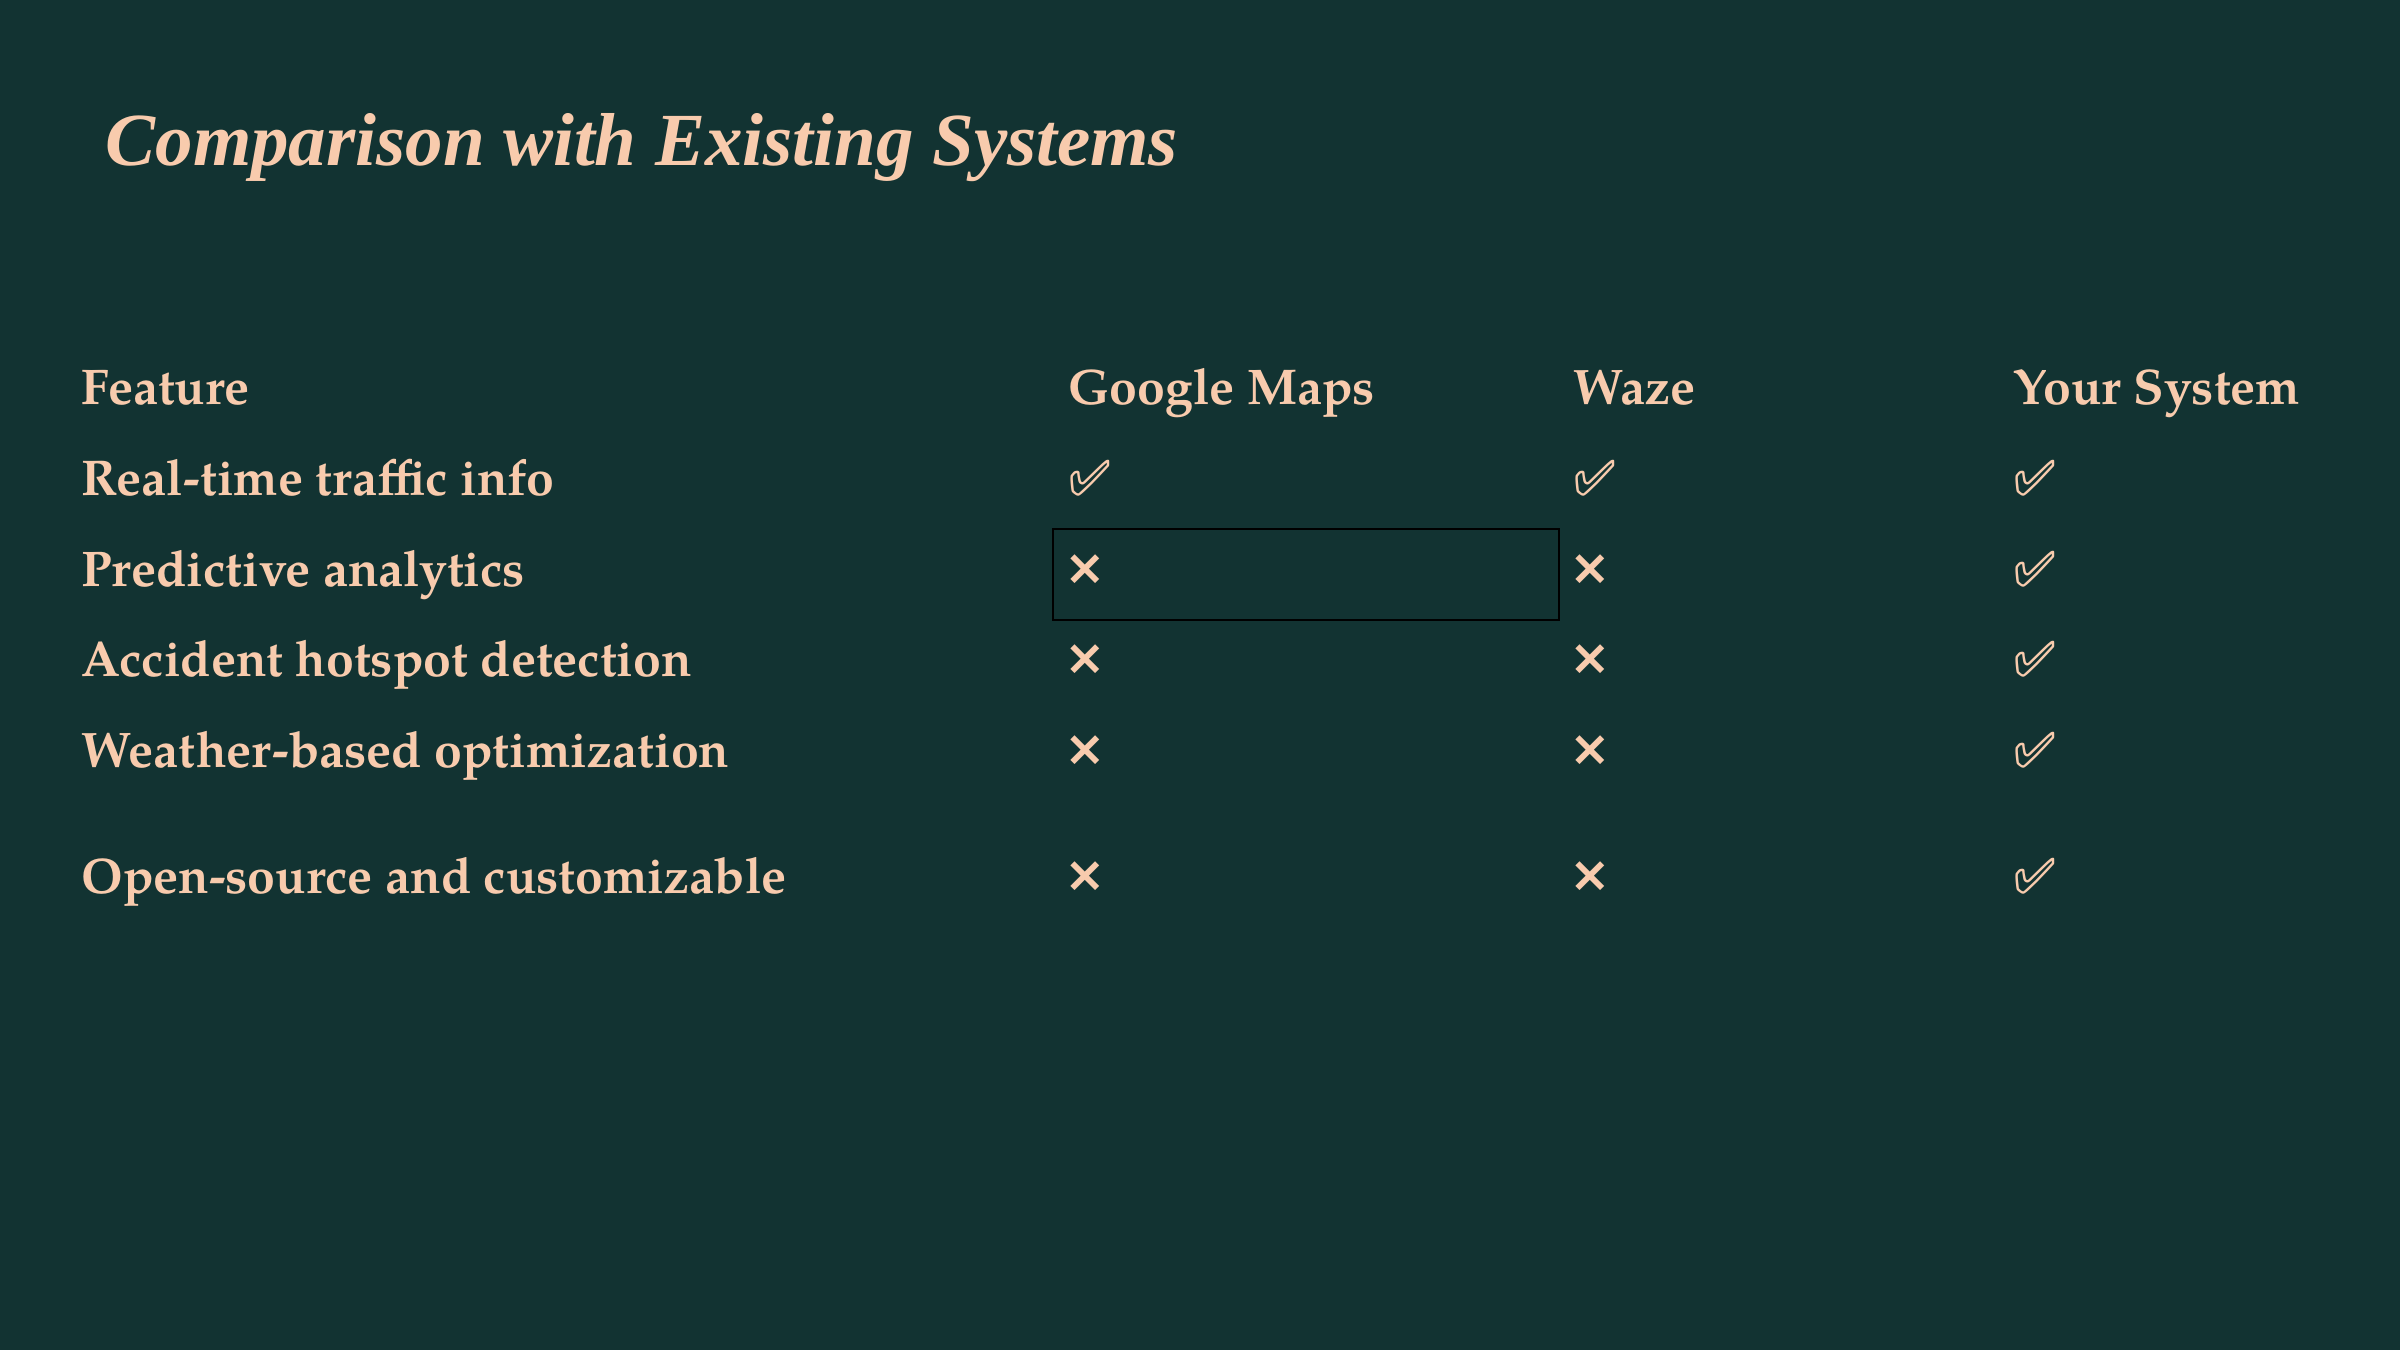

Comparison with Existing Systems
| Feature | Google Maps | Waze | Your System |
| --- | --- | --- | --- |
| Real-time traffic info | ✅ | ✅ | ✅ |
| Predictive analytics | ❌ | ❌ | ✅ |
| Accident hotspot detection | ❌ | ❌ | ✅ |
| Weather-based optimization | ❌ | ❌ | ✅ |
| Open-source and customizable | ❌ | ❌ | ✅ |